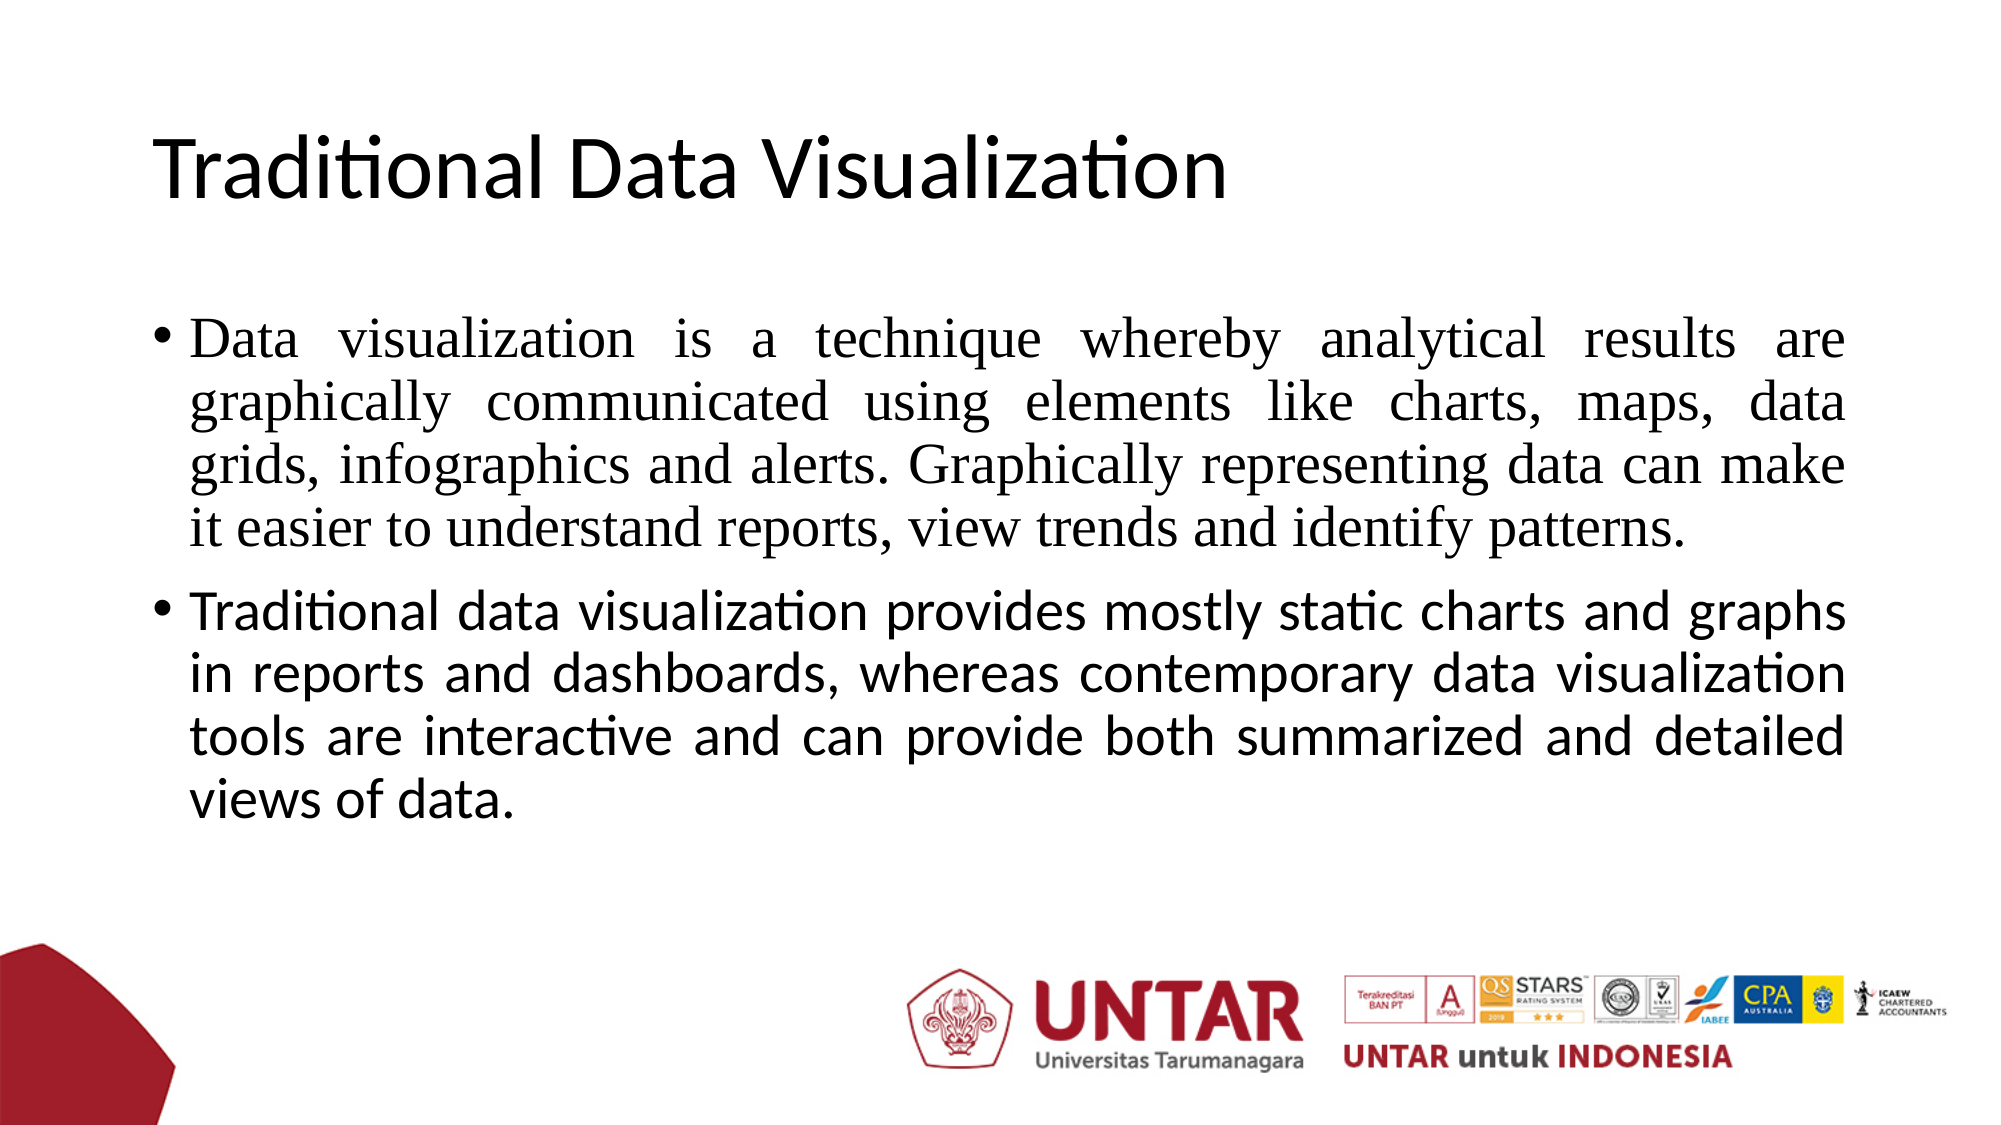

# Traditional Data Visualization
Data visualization is a technique whereby analytical results are graphically communicated using elements like charts, maps, data grids, infographics and alerts. Graphically representing data can make it easier to understand reports, view trends and identify patterns.
Traditional data visualization provides mostly static charts and graphs in reports and dashboards, whereas contemporary data visualization tools are interactive and can provide both summarized and detailed views of data.